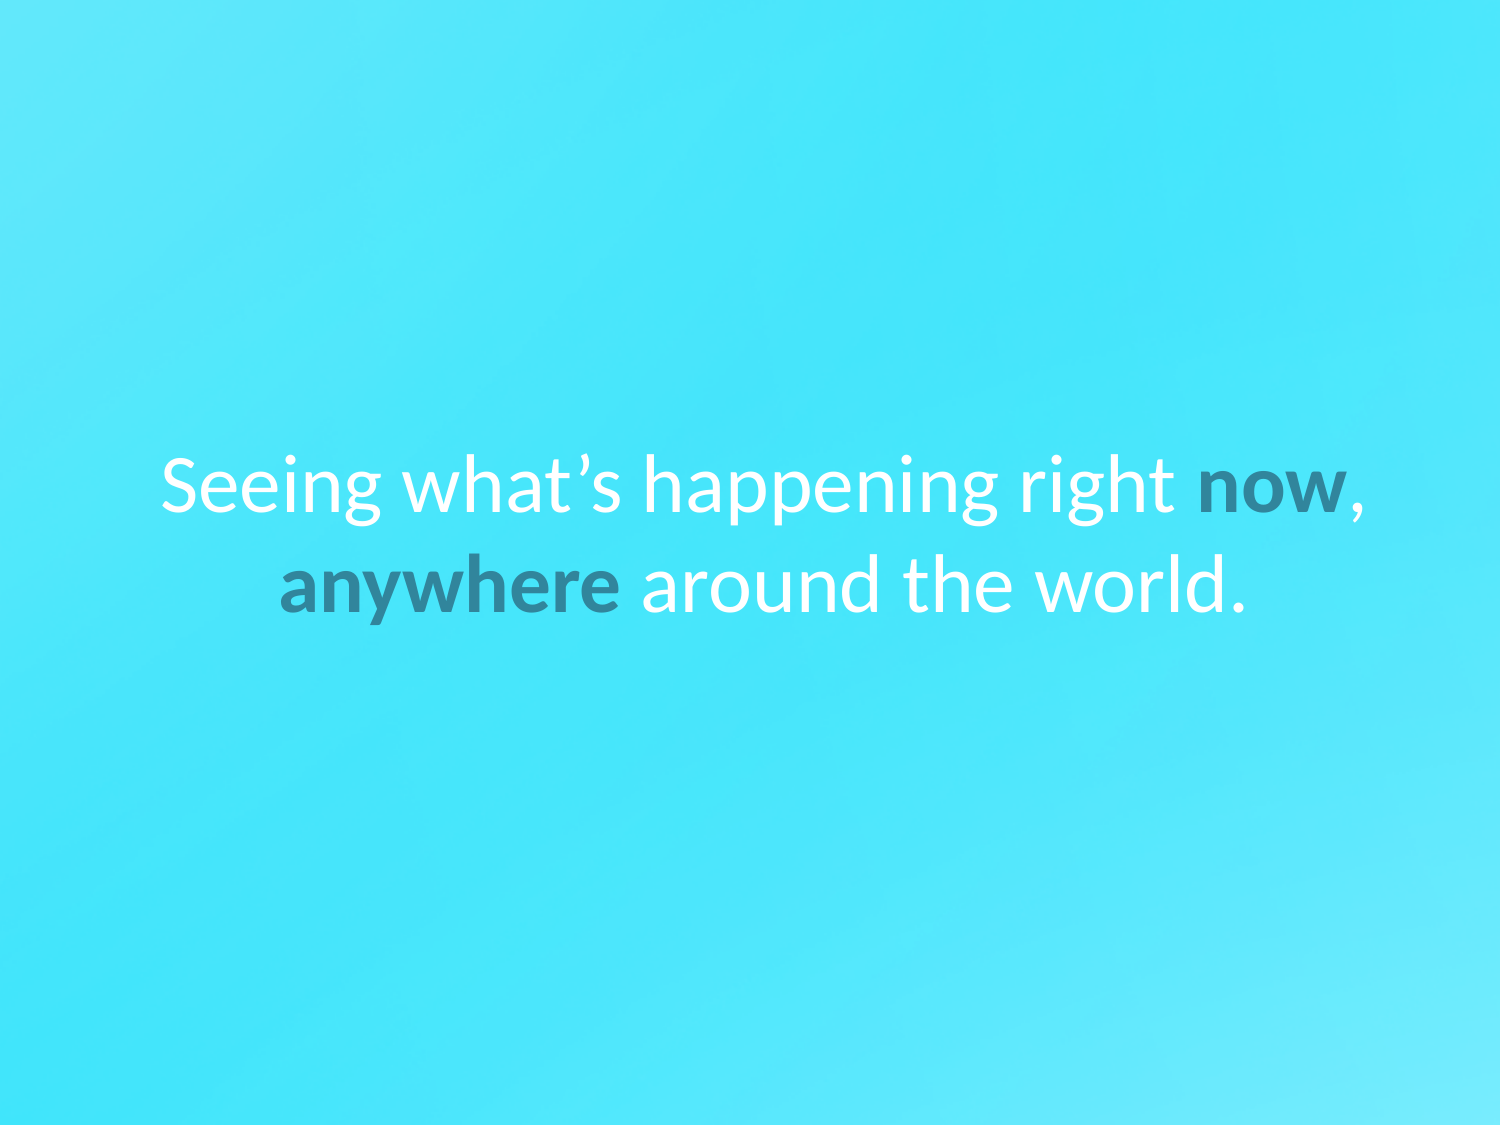

Seeing what’s happening right now, anywhere around the world.